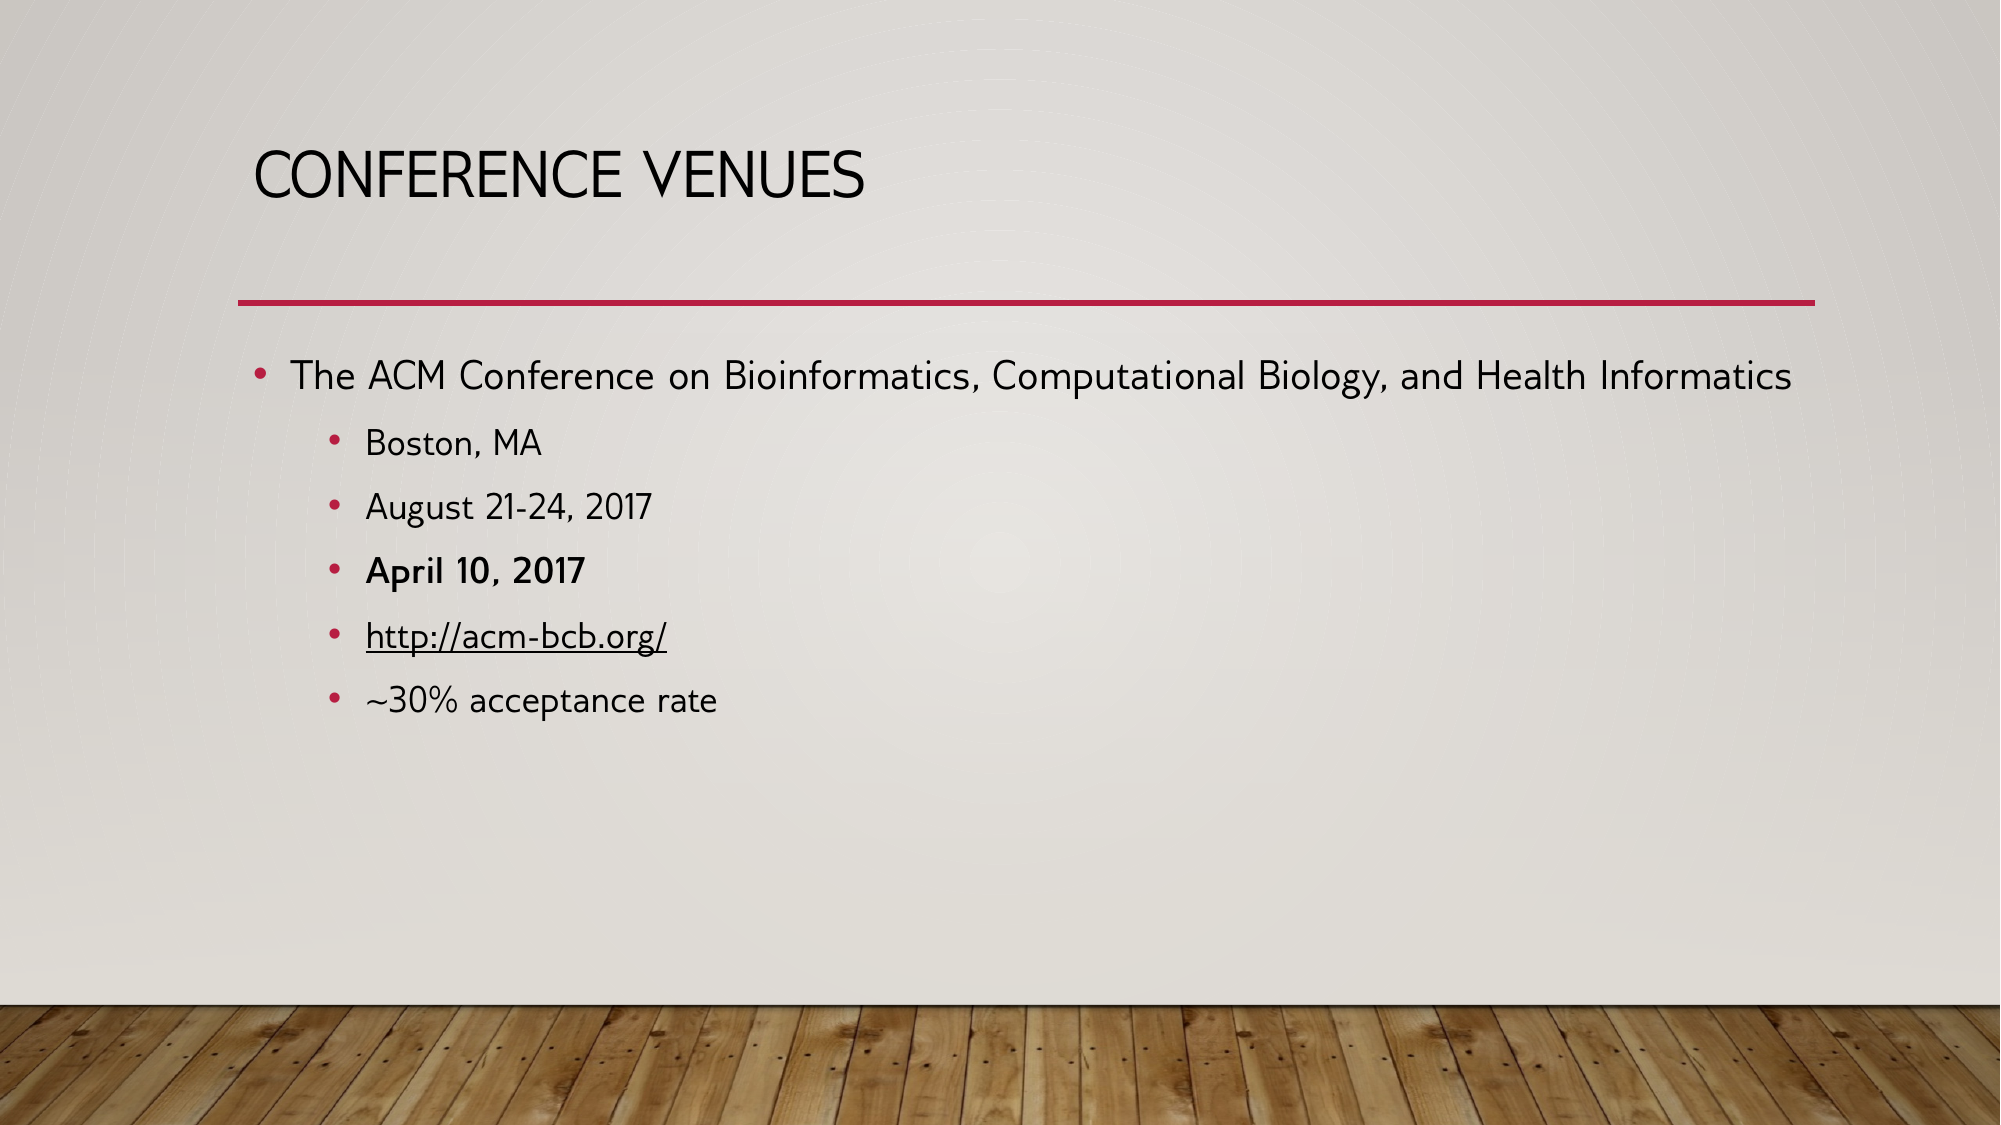

# Conference Venues
The ACM Conference on Bioinformatics, Computational Biology, and Health Informatics
Boston, MA
August 21-24, 2017
April 10, 2017
http://acm-bcb.org/
~30% acceptance rate